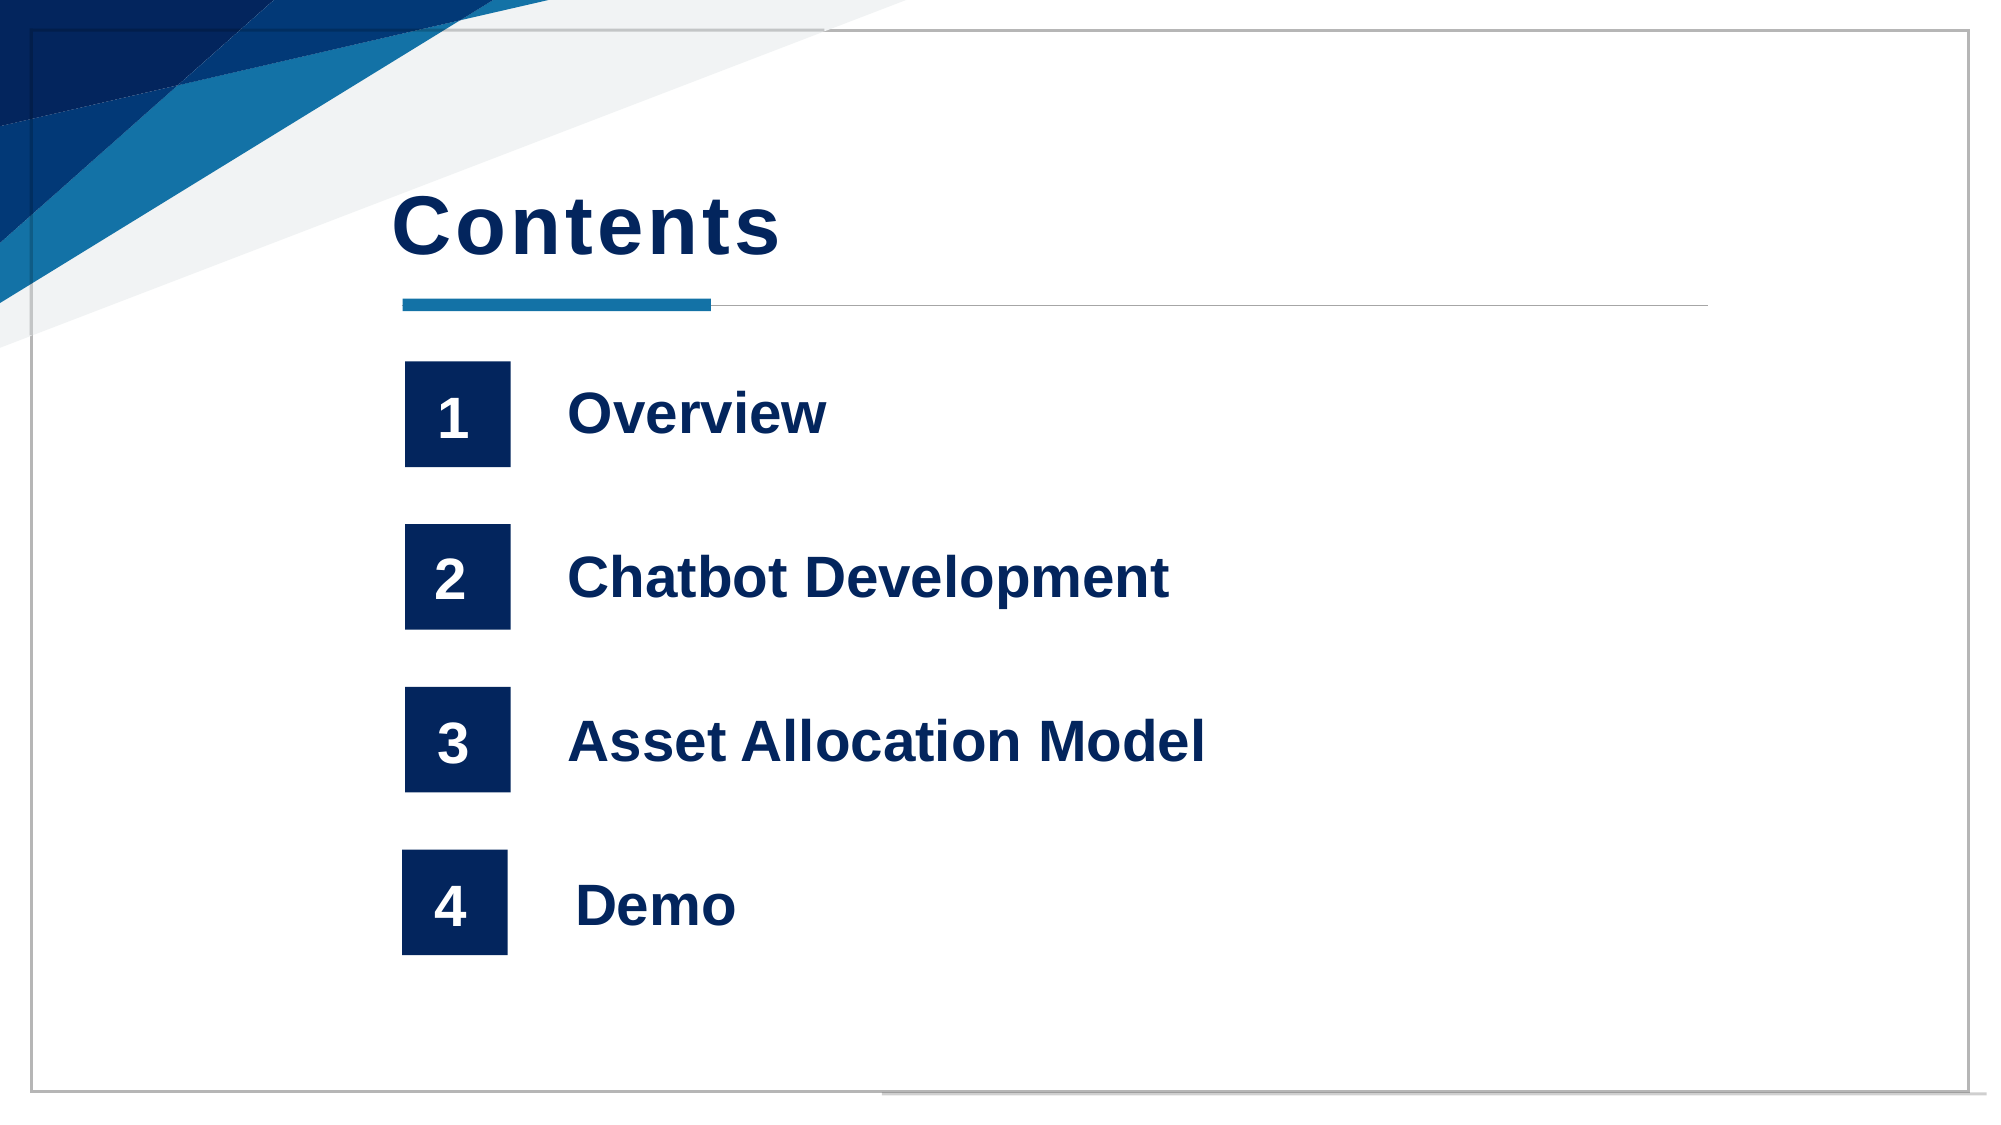

Contents

Overview
 1

Chatbot Development
 2

Asset Allocation Model
 3

Demo
 4